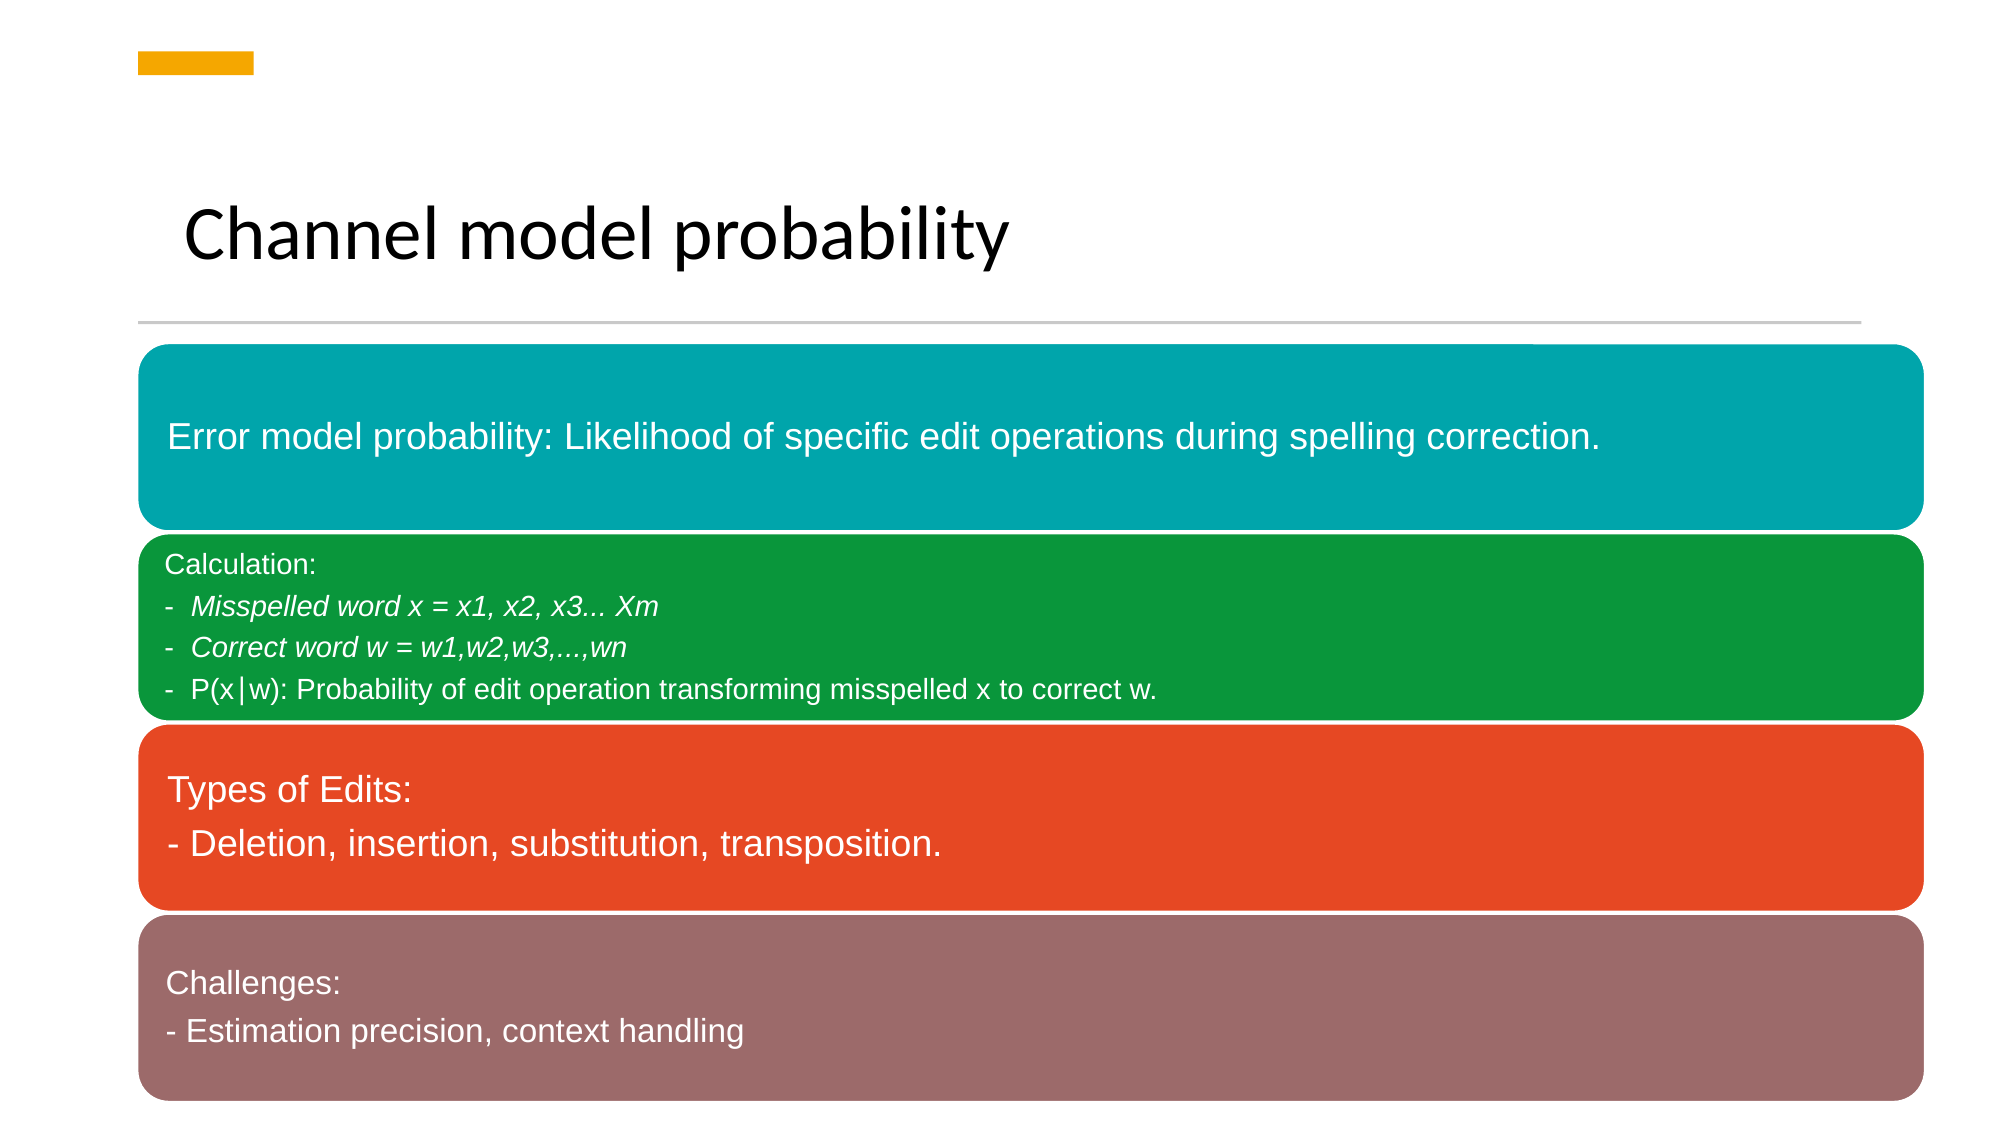

# Channel model probability

Error model probability: Likelihood of specific edit operations during spelling correction.
Calculation:
-  Misspelled word x = x1, x2, x3... Xm
-  Correct word w = w1,w2,w3,...,wn
-  P(x∣w): Probability of edit operation transforming misspelled x to correct w.
Types of Edits:
- Deletion, insertion, substitution, transposition.
Challenges:
- Estimation precision, context handling